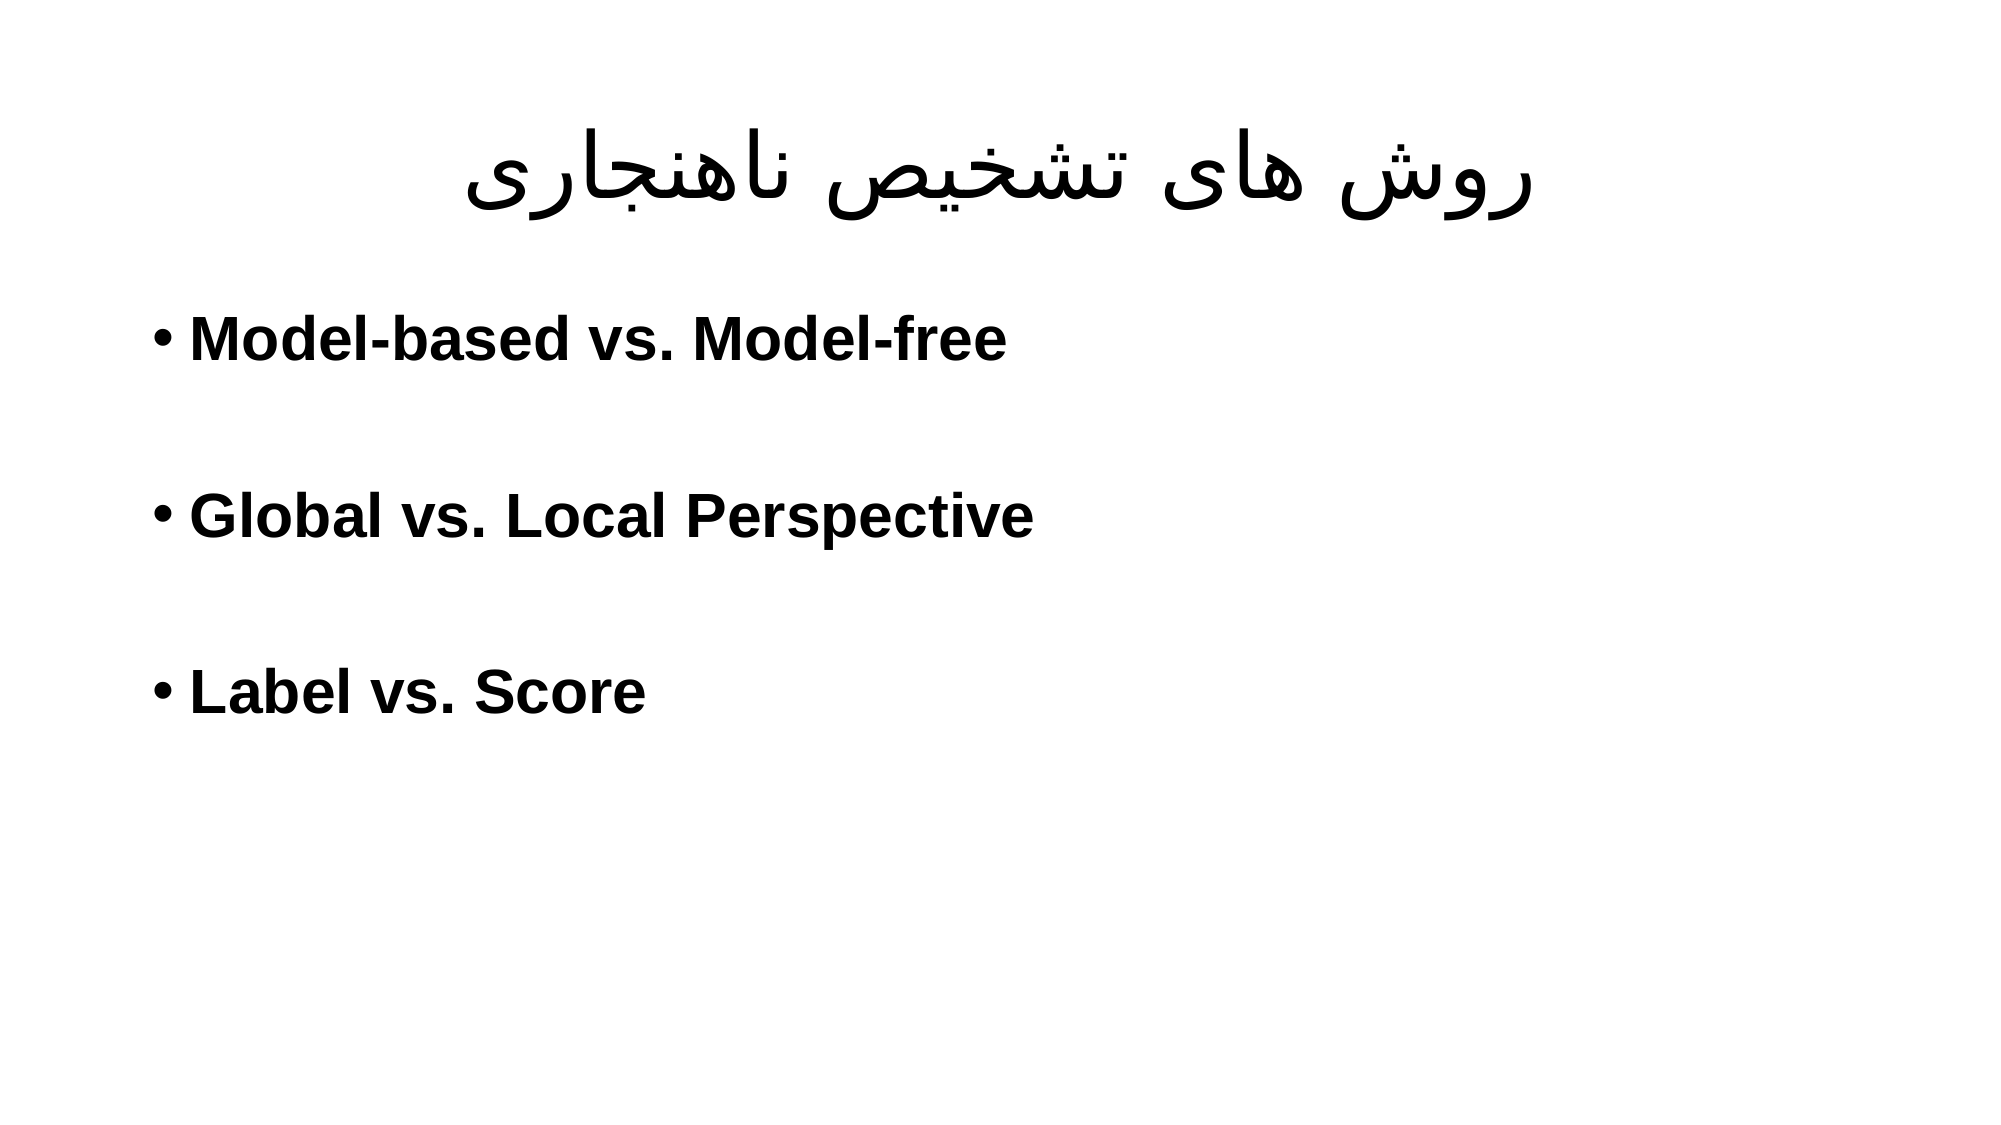

# روش های تشخیص ناهنجاری
Model-based vs. Model-free

Global vs. Local Perspective

Label vs. Score